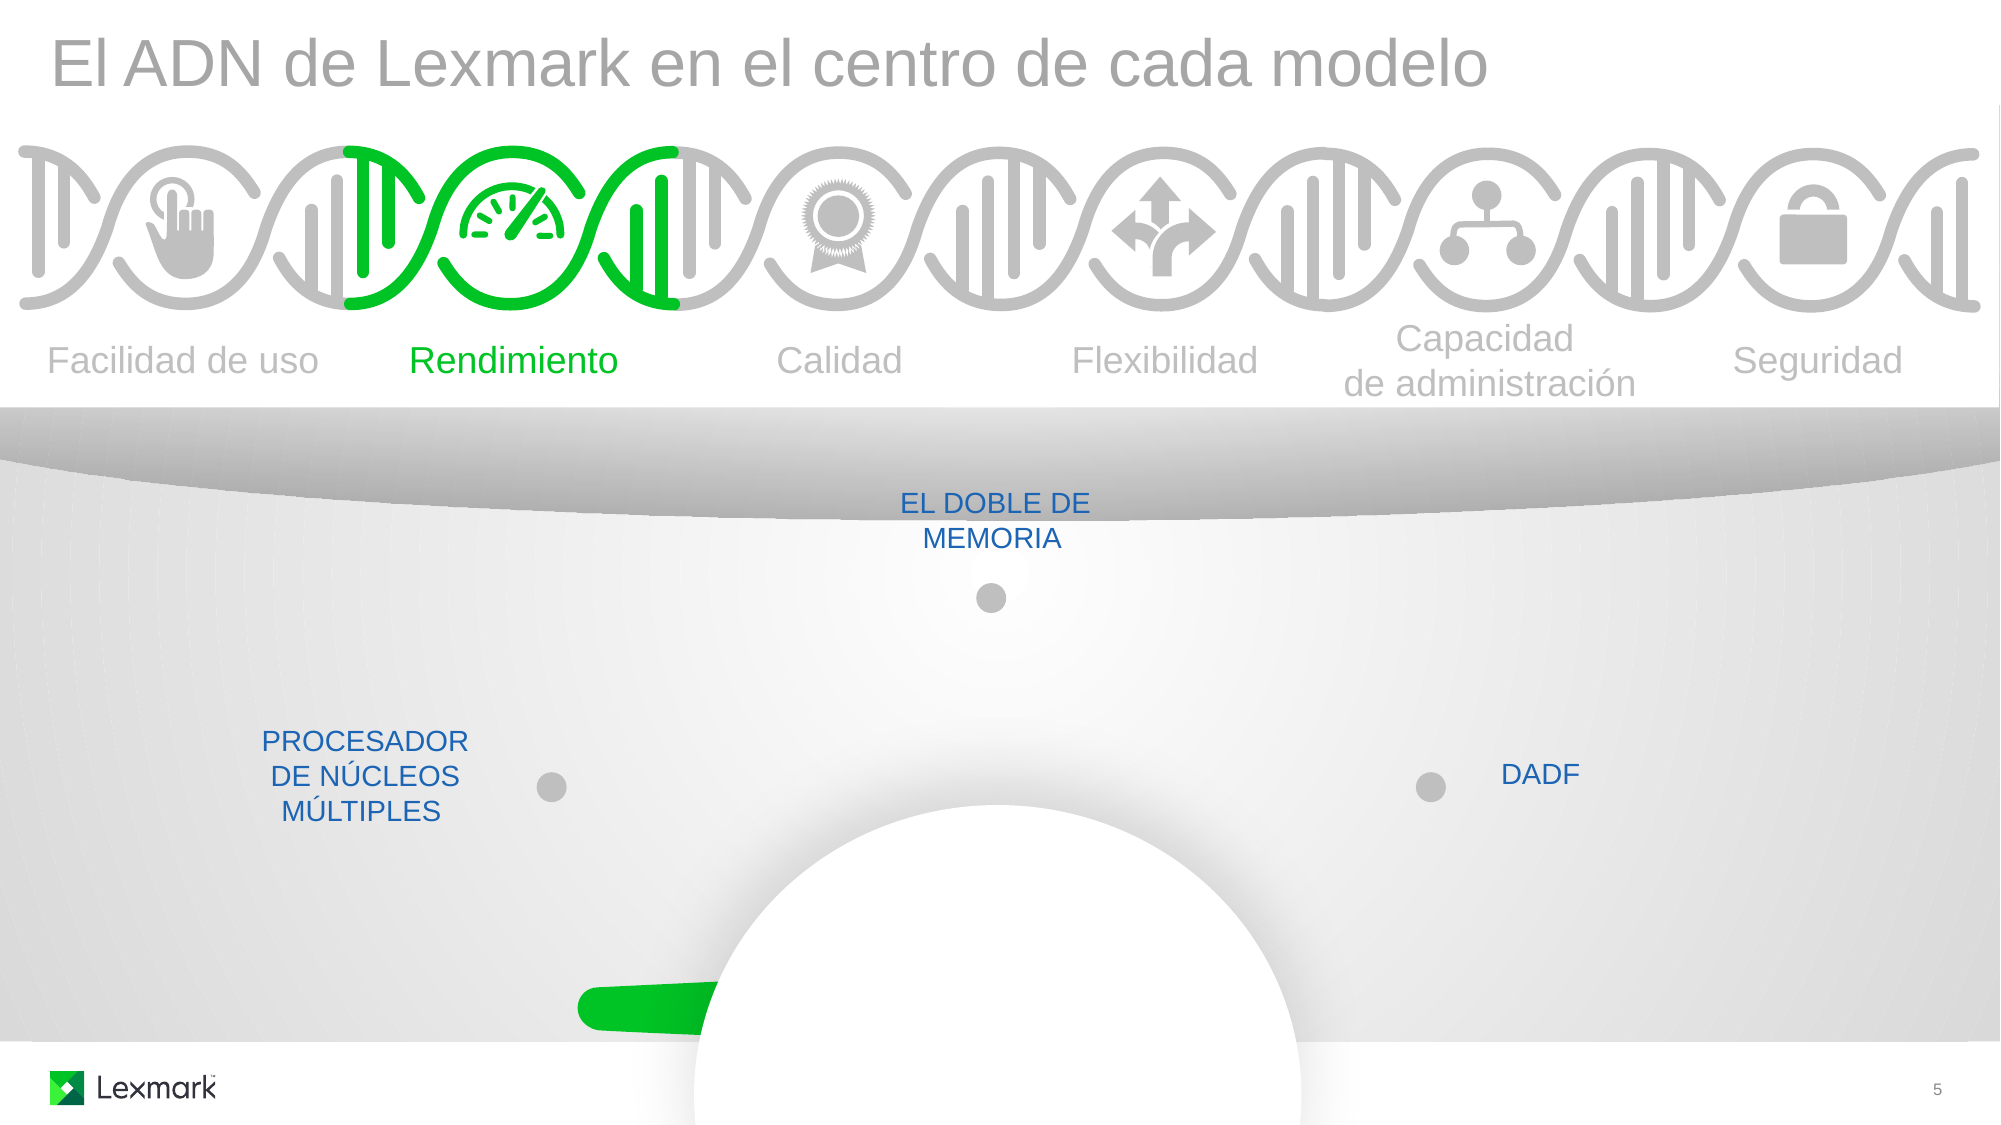

# El ADN de Lexmark en el centro de cada modelo

Capacidad
de administración
Facilidad de uso
Rendimiento
Calidad
Flexibilidad
Seguridad
EL DOBLE DE MEMORIA

PROCESADOR DE NÚCLEOS MÚLTIPLES

DADF

© 2018 Lexmark. Todos los derechos reservados.
5